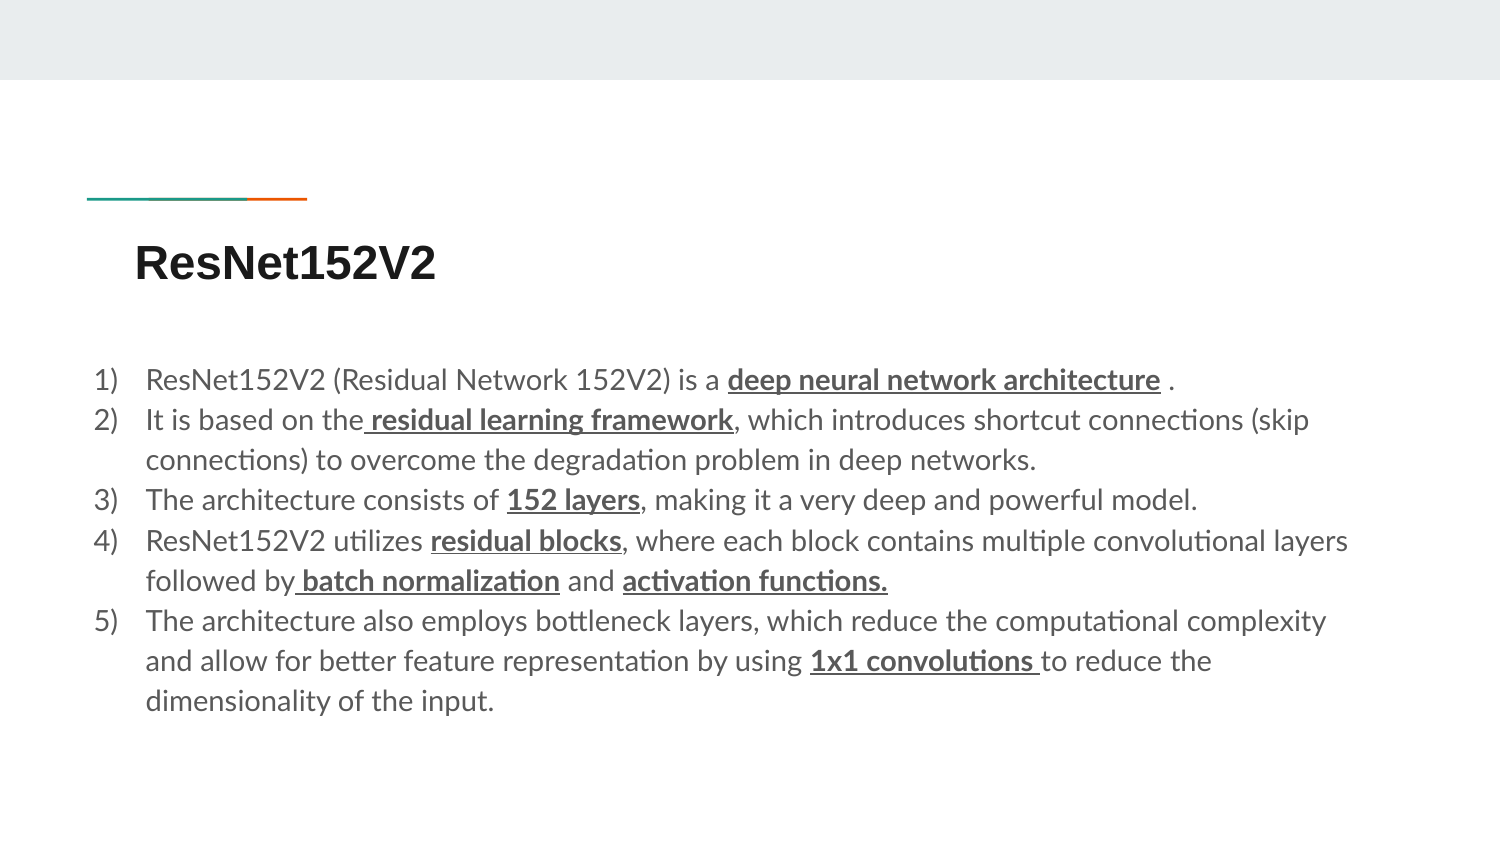

# ResNet152V2

ResNet152V2 (Residual Network 152V2) is a deep neural network architecture .
It is based on the residual learning framework, which introduces shortcut connections (skip connections) to overcome the degradation problem in deep networks.
The architecture consists of 152 layers, making it a very deep and powerful model.
ResNet152V2 utilizes residual blocks, where each block contains multiple convolutional layers followed by batch normalization and activation functions.
The architecture also employs bottleneck layers, which reduce the computational complexity and allow for better feature representation by using 1x1 convolutions to reduce the dimensionality of the input.